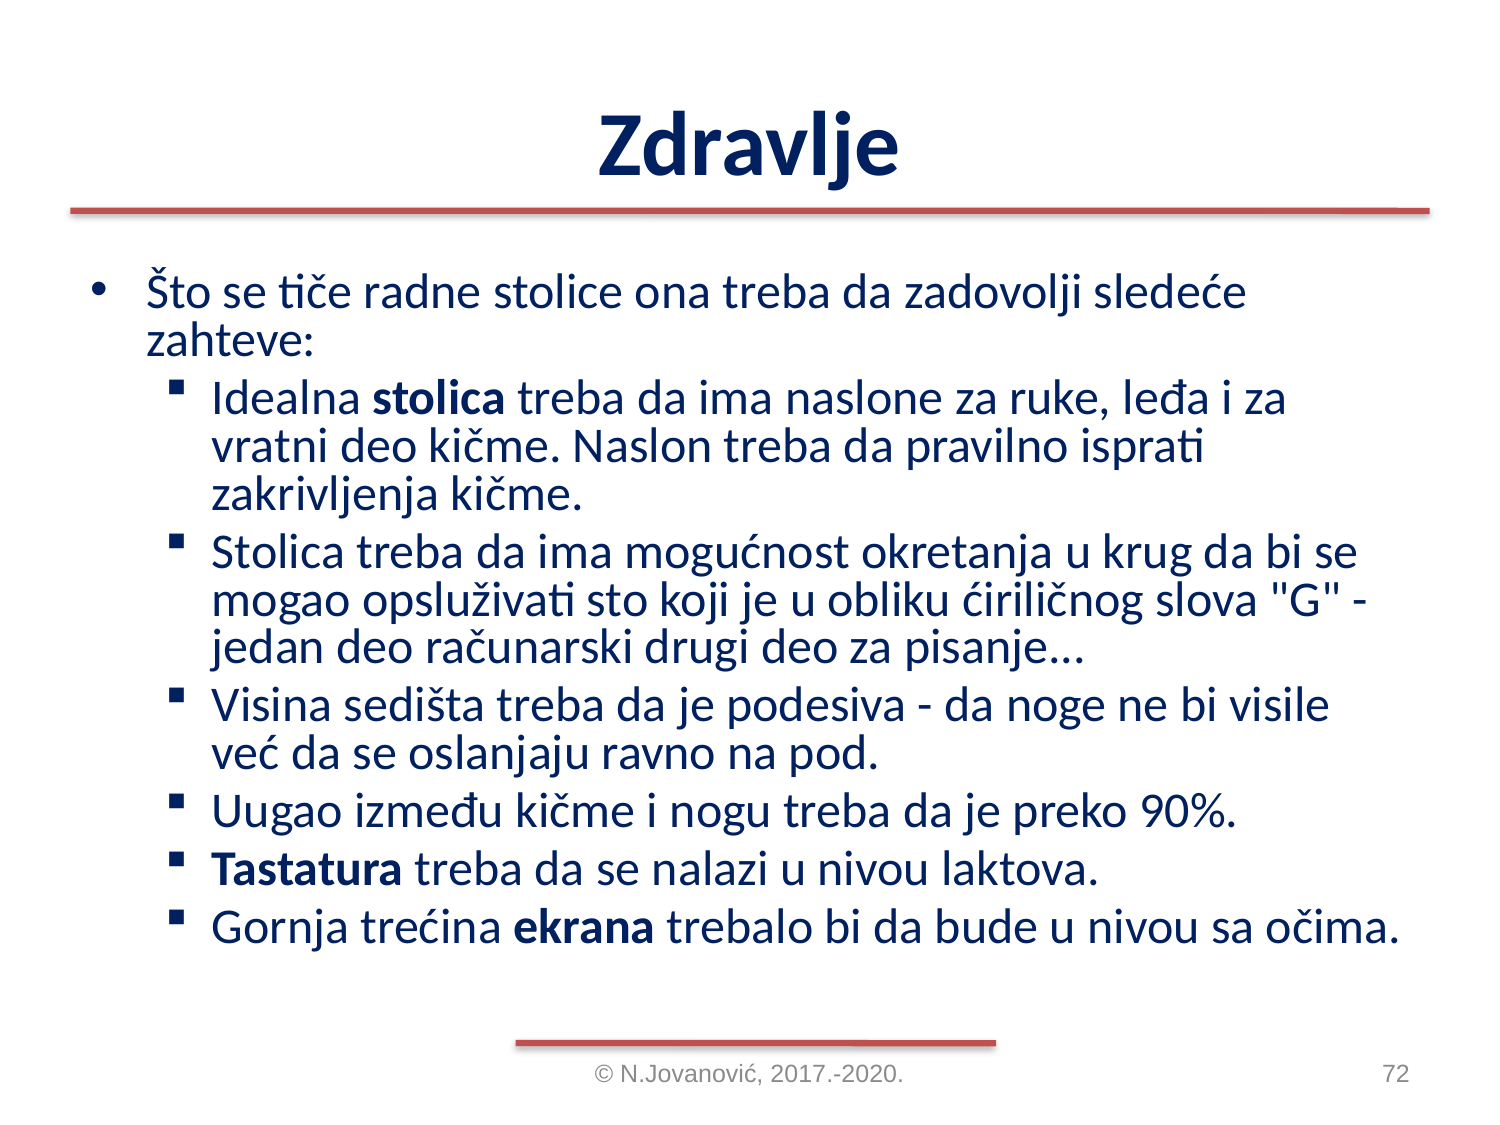

# Zdravlje
Što se tiče radne stolice ona treba da zadovolji sledeće zahteve:
Idealna stolica treba da ima naslone za ruke, leđa i za vratni deo kičme. Naslon treba da pravilno isprati zakrivljenja kičme.
Stolica treba da ima mogućnost okretanja u krug da bi se mogao opsluživati sto koji je u obliku ćiriličnog slova "G" - jedan deo računarski drugi deo za pisanje...
Visina sedišta treba da je podesiva - da noge ne bi visile već da se oslanjaju ravno na pod.
Uugao između kičme i nogu treba da je preko 90%.
Tastatura treba da se nalazi u nivou laktova.
Gornja trećina ekrana trebalo bi da bude u nivou sa očima.
© N.Jovanović, 2017.-2020.
72